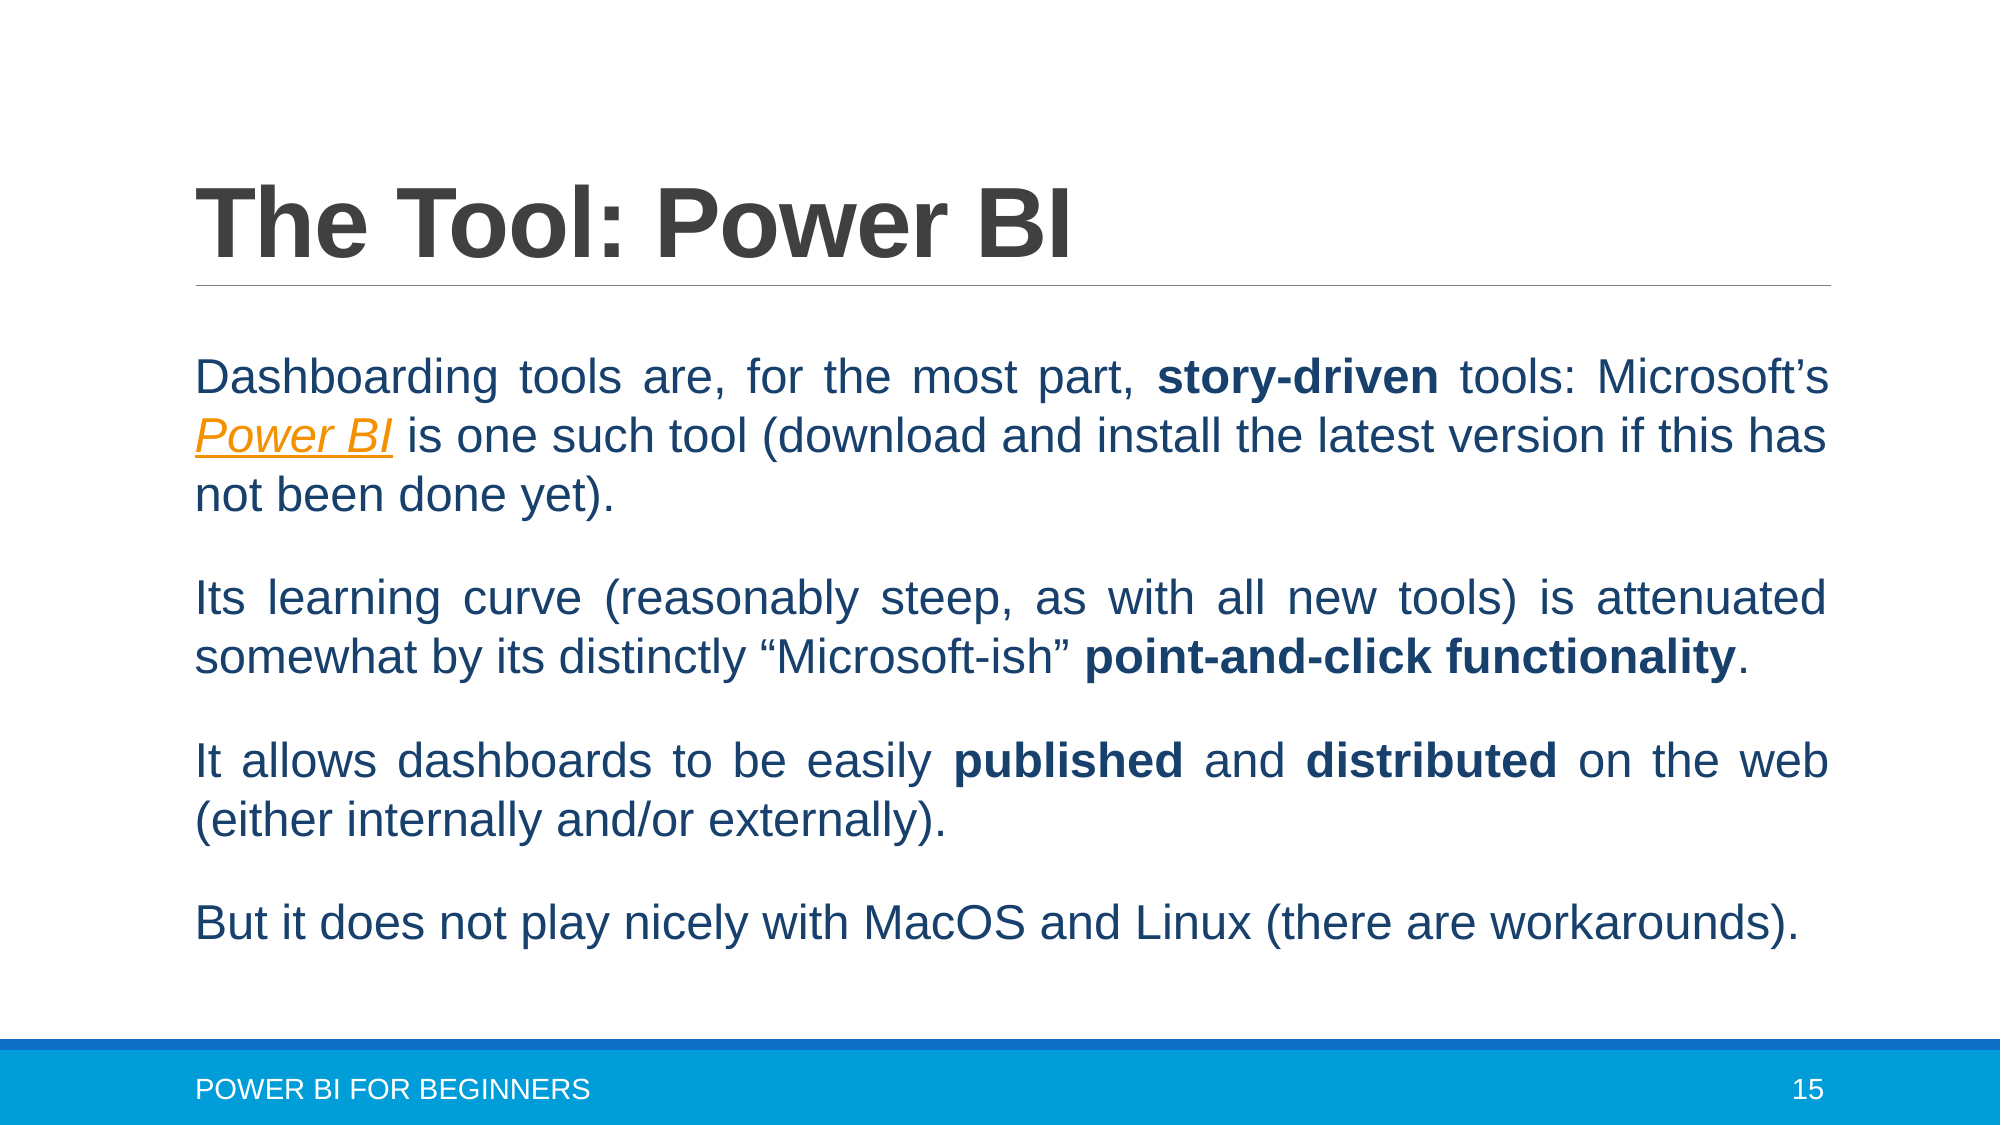

# The Tool: Power BI
Dashboarding tools are, for the most part, story-driven tools: Microsoft’s Power BI is one such tool (download and install the latest version if this has not been done yet).
Its learning curve (reasonably steep, as with all new tools) is attenuated somewhat by its distinctly “Microsoft-ish” point-and-click functionality.
It allows dashboards to be easily published and distributed on the web (either internally and/or externally).
But it does not play nicely with MacOS and Linux (there are workarounds).
POWER BI FOR BEGINNERS
15